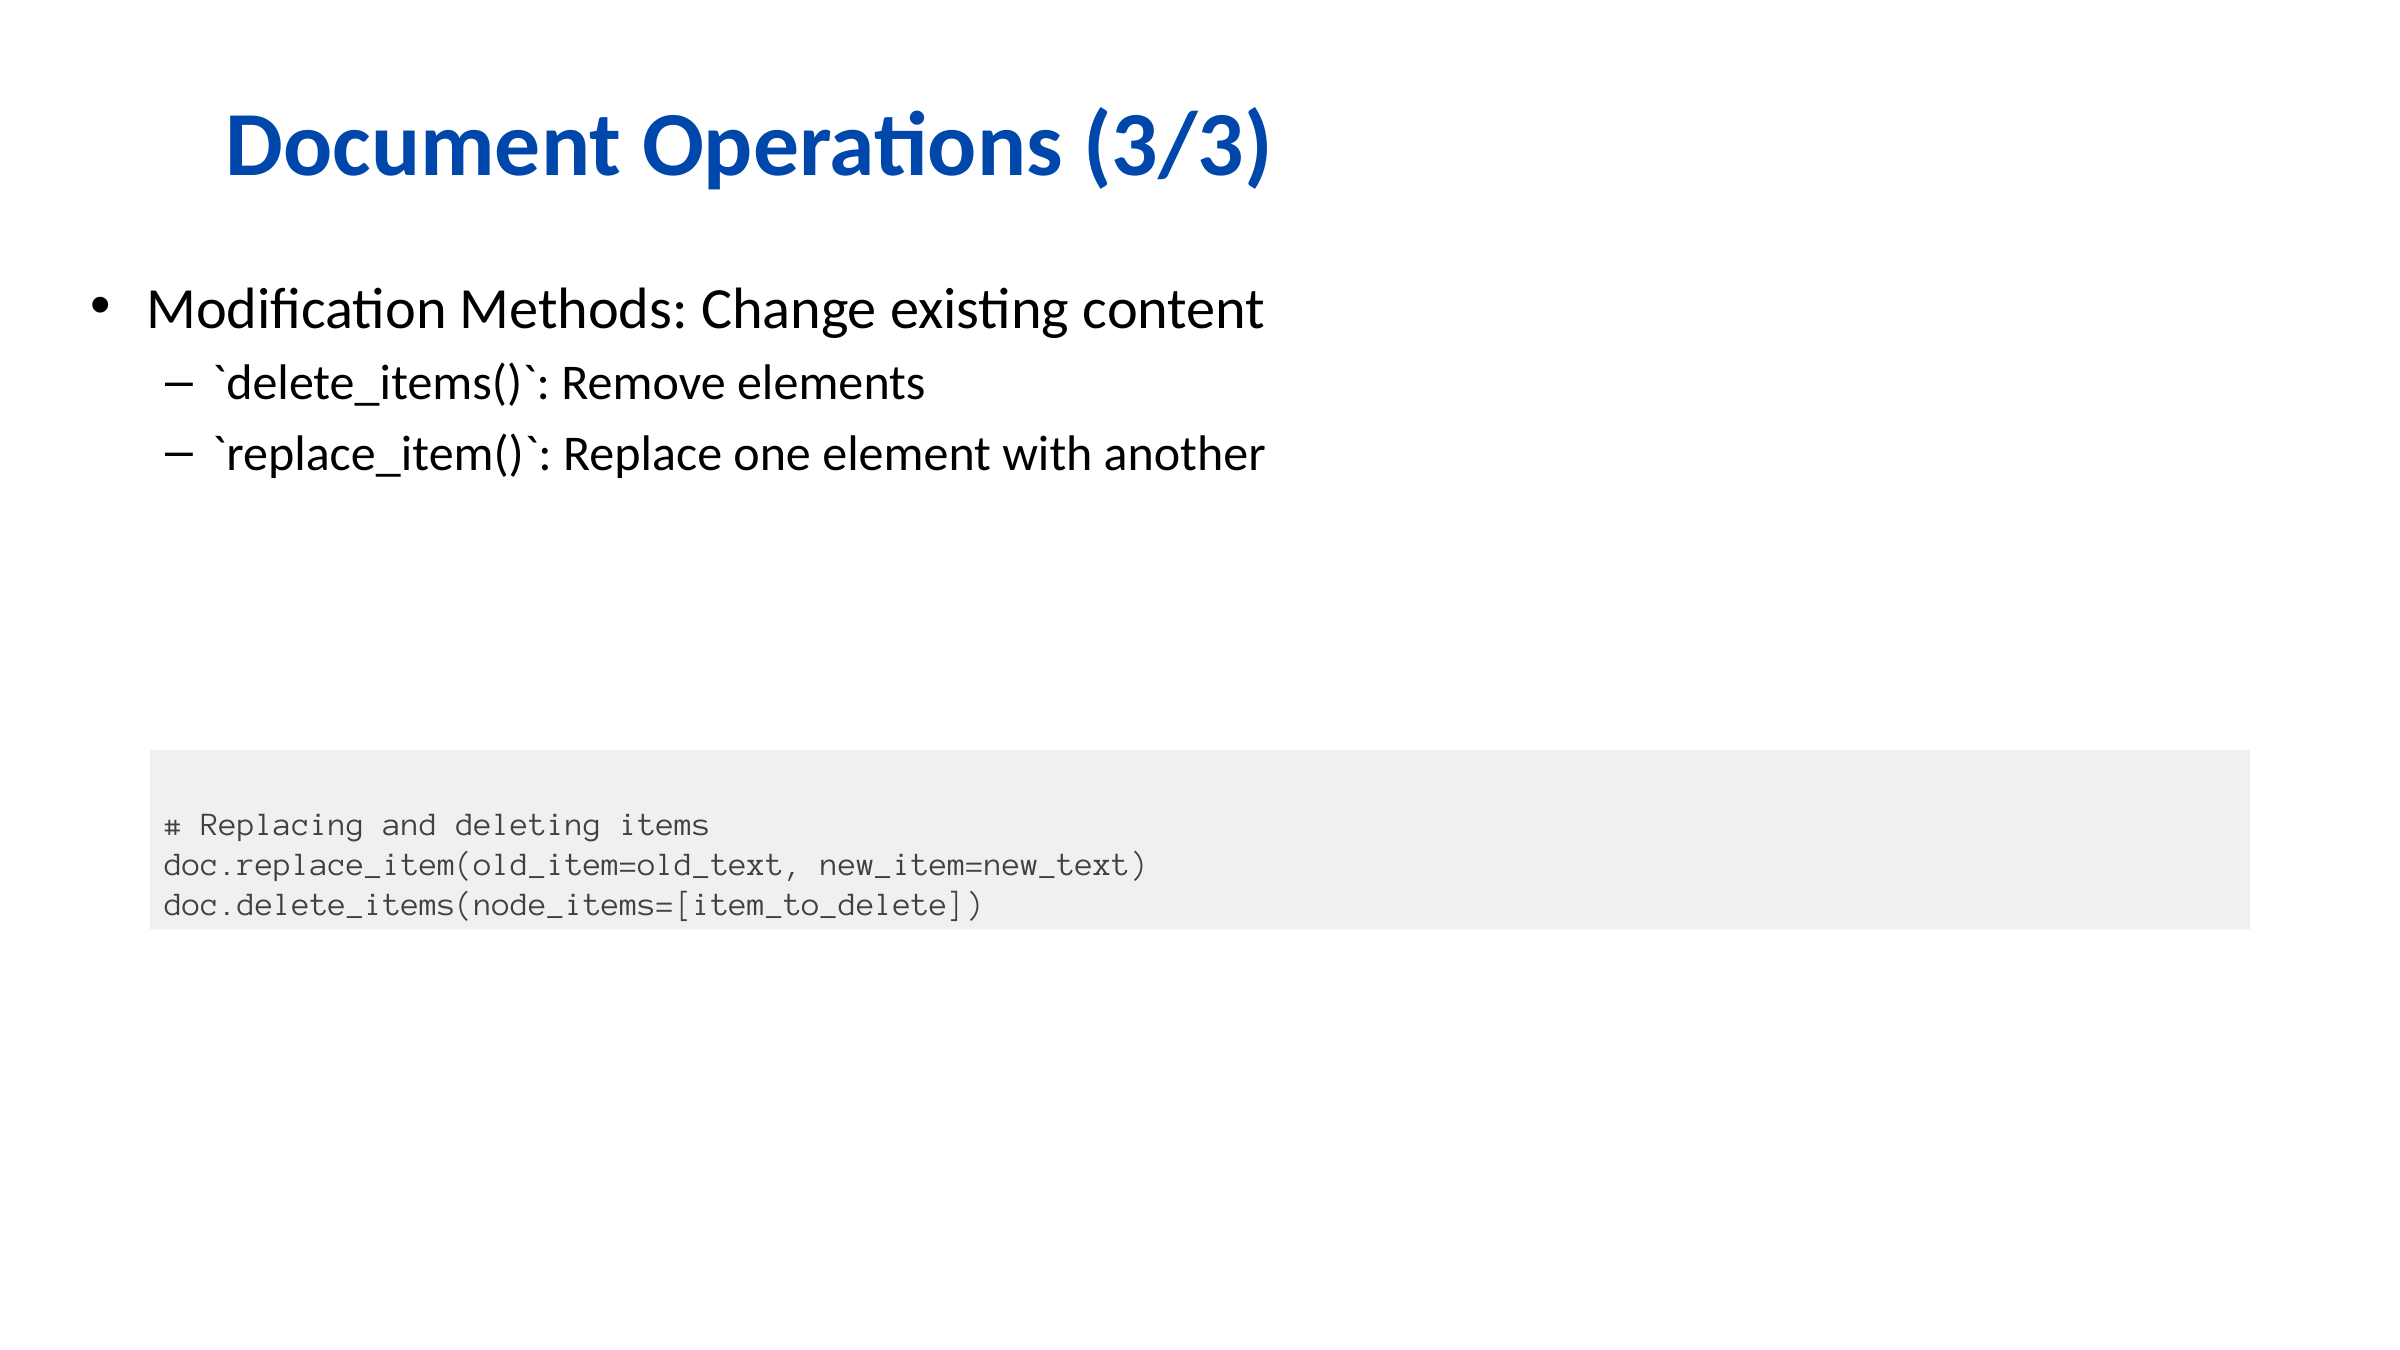

# Document Operations (3/3)
Modification Methods: Change existing content
`delete_items()`: Remove elements
`replace_item()`: Replace one element with another

# Replacing and deleting items doc.replace_item(old_item=old_text, new_item=new_text) doc.delete_items(node_items=[item_to_delete])